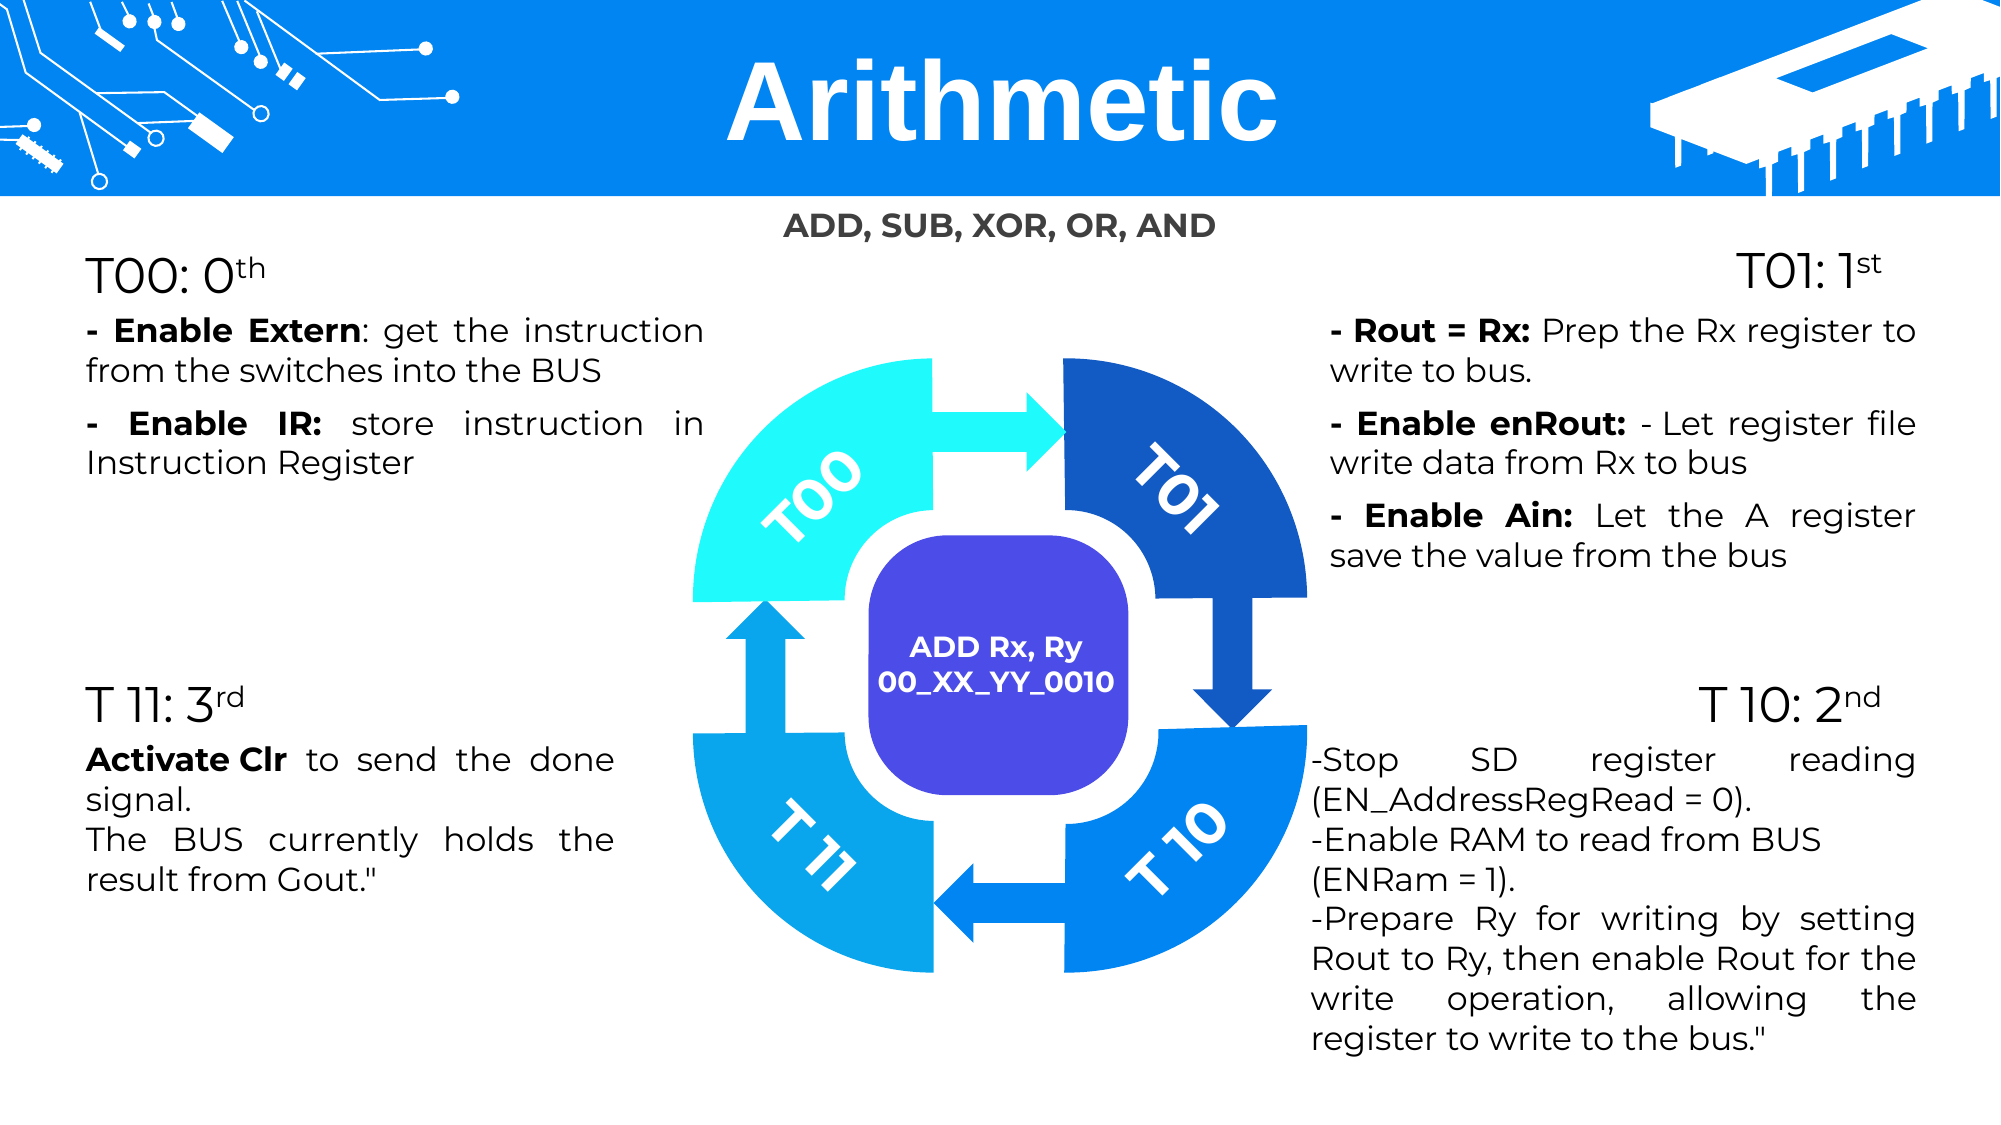

Arithmetic
ADD, SUB, XOR, OR, AND
T01: 1st
T00: 0th
- Enable Extern: get the instruction from the switches into the BUS
- Enable IR: store instruction in Instruction Register
- Rout = Rx: Prep the Rx register to write to bus.
- Enable enRout: - Let register file write data from Rx to bus
- Enable Ain: Let the A register
save the value from the bus

T01
T00
ADD Rx, Ry
00_XX_YY_0010
T 11: 3rd
T 10: 2nd
Activate Clr to send the done signal.
The BUS currently holds the result from Gout."
-Stop SD register reading (EN_AddressRegRead = 0).
-Enable RAM to read from BUS
(ENRam = 1).
-Prepare Ry for writing by setting Rout to Ry, then enable Rout for the write operation, allowing the register to write to the bus."
T 11
T 10